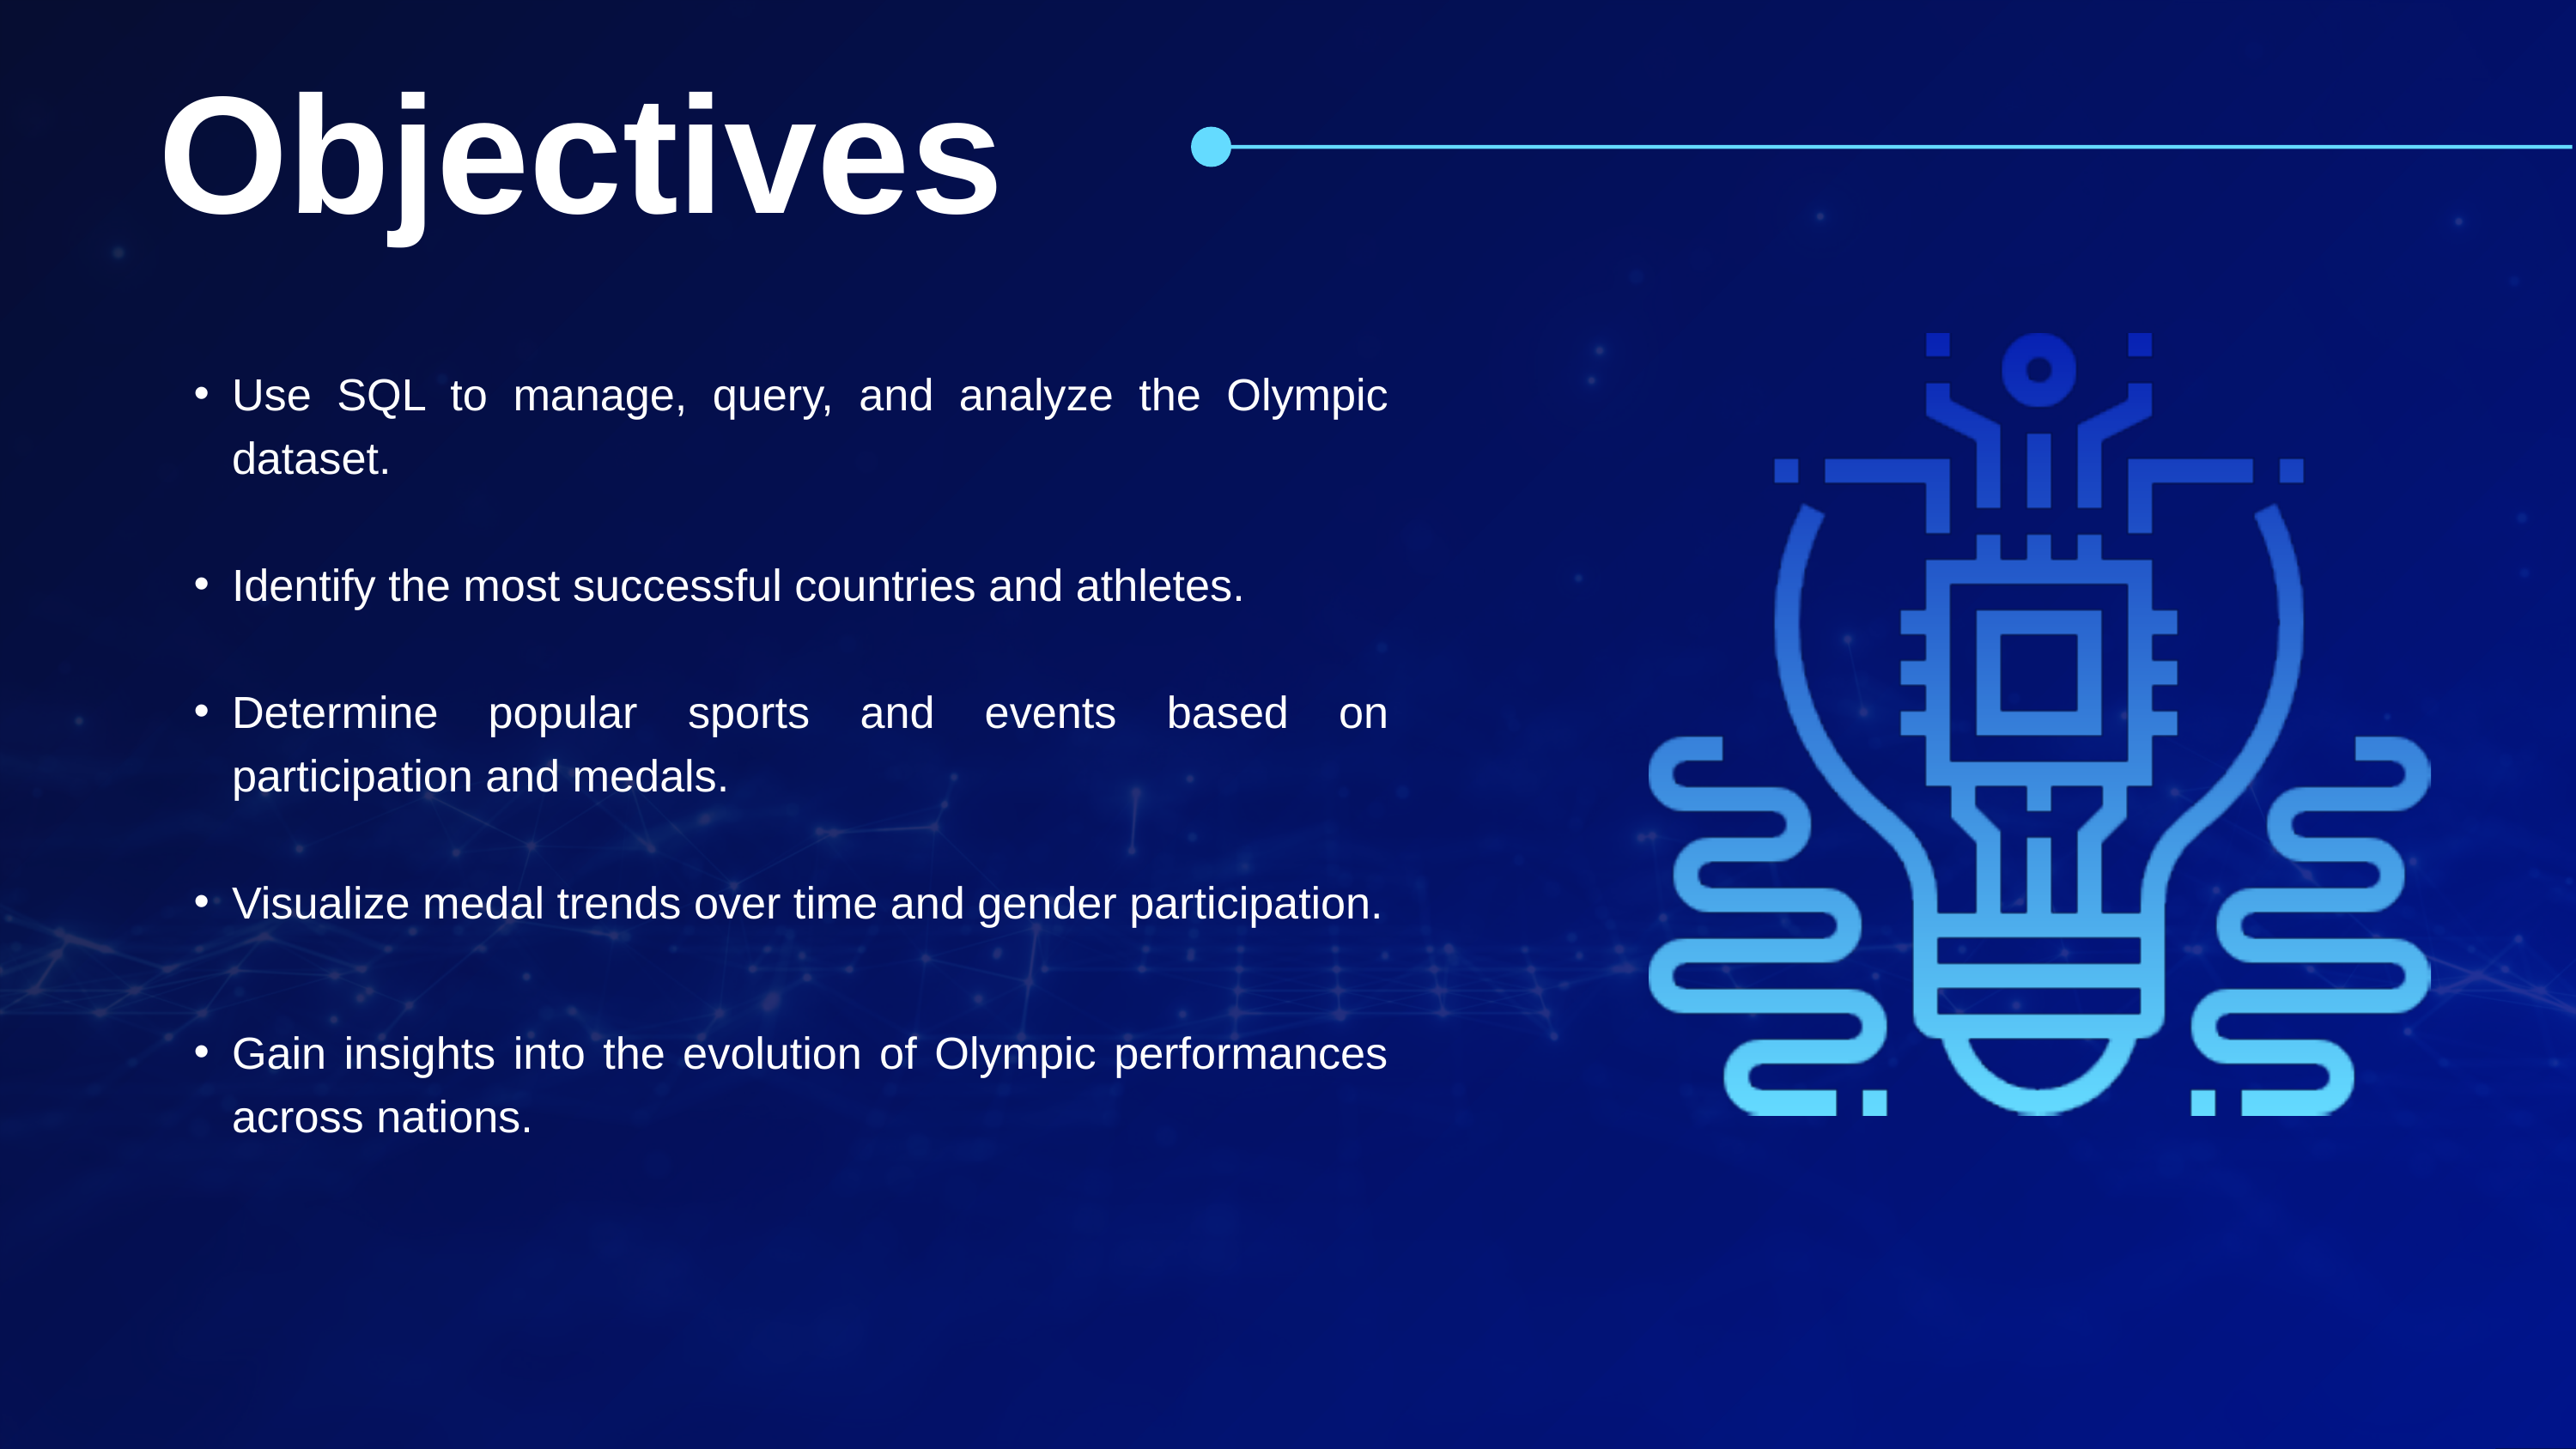

Objectives

Use SQL to manage, query, and analyze the Olympic dataset.

Identify the most successful countries and athletes.

Determine popular sports and events based on participation and medals.

Visualize medal trends over time and gender participation.

Gain insights into the evolution of Olympic performances across nations.